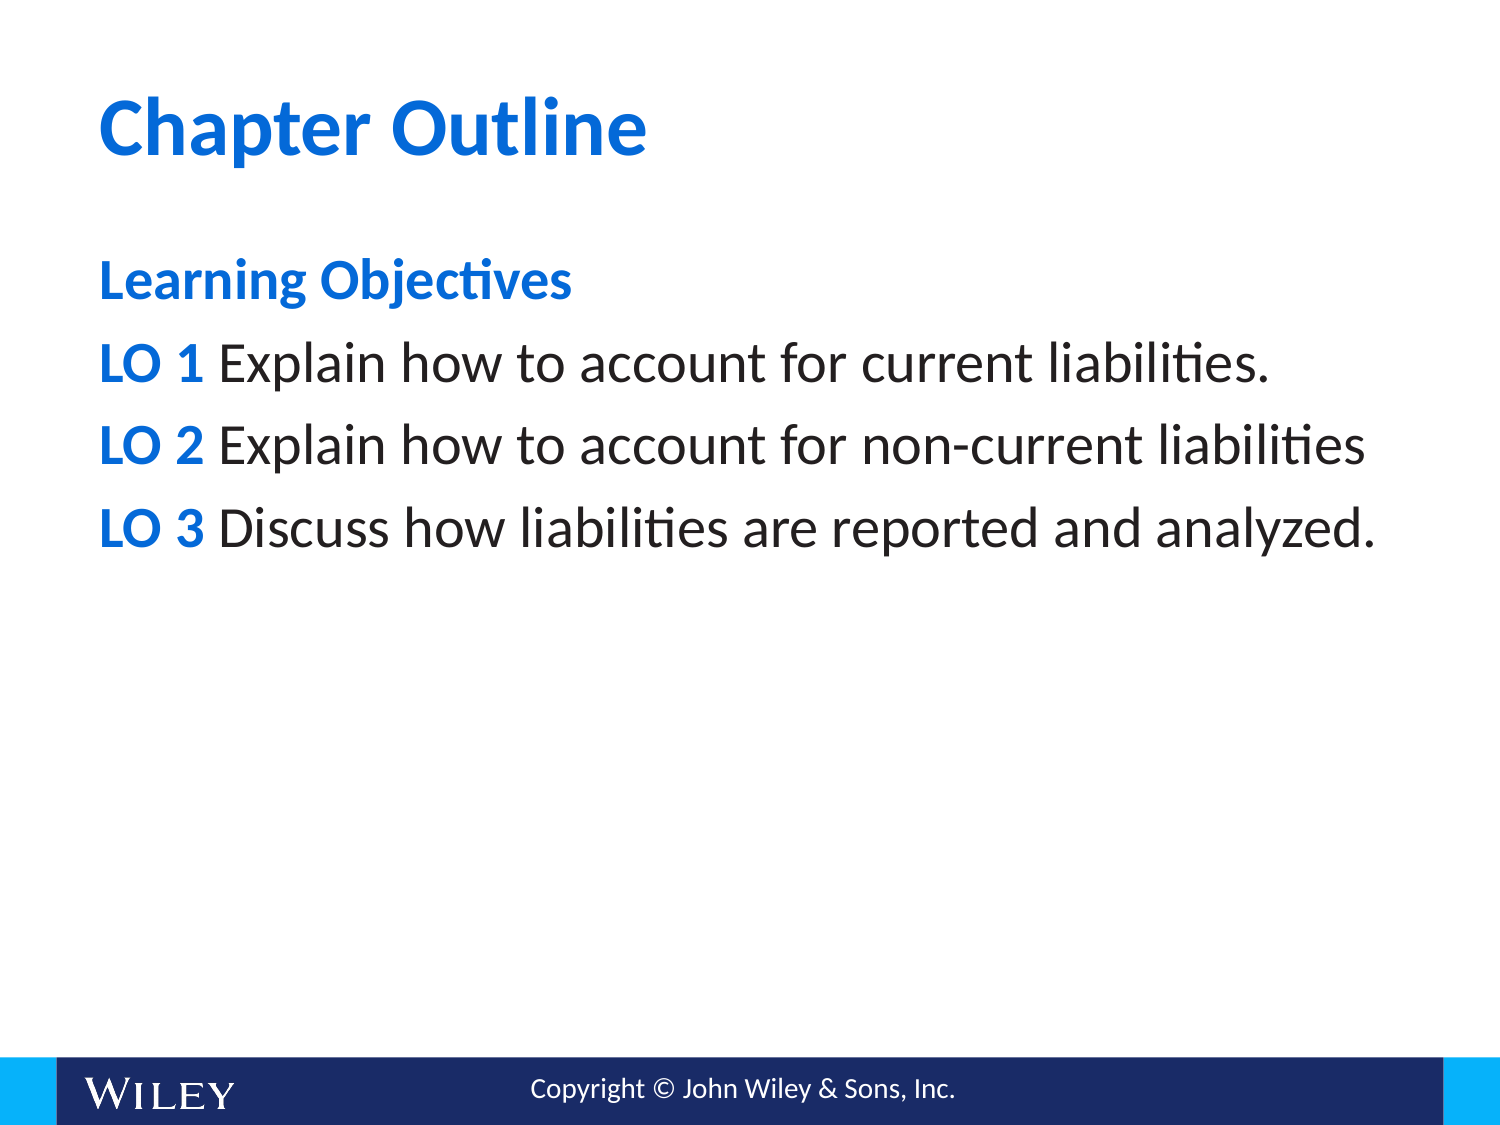

# Chapter Outline
Learning Objectives
LO 1 Explain how to account for current liabilities.
LO 2 Explain how to account for non-current liabilities
LO 3 Discuss how liabilities are reported and analyzed.